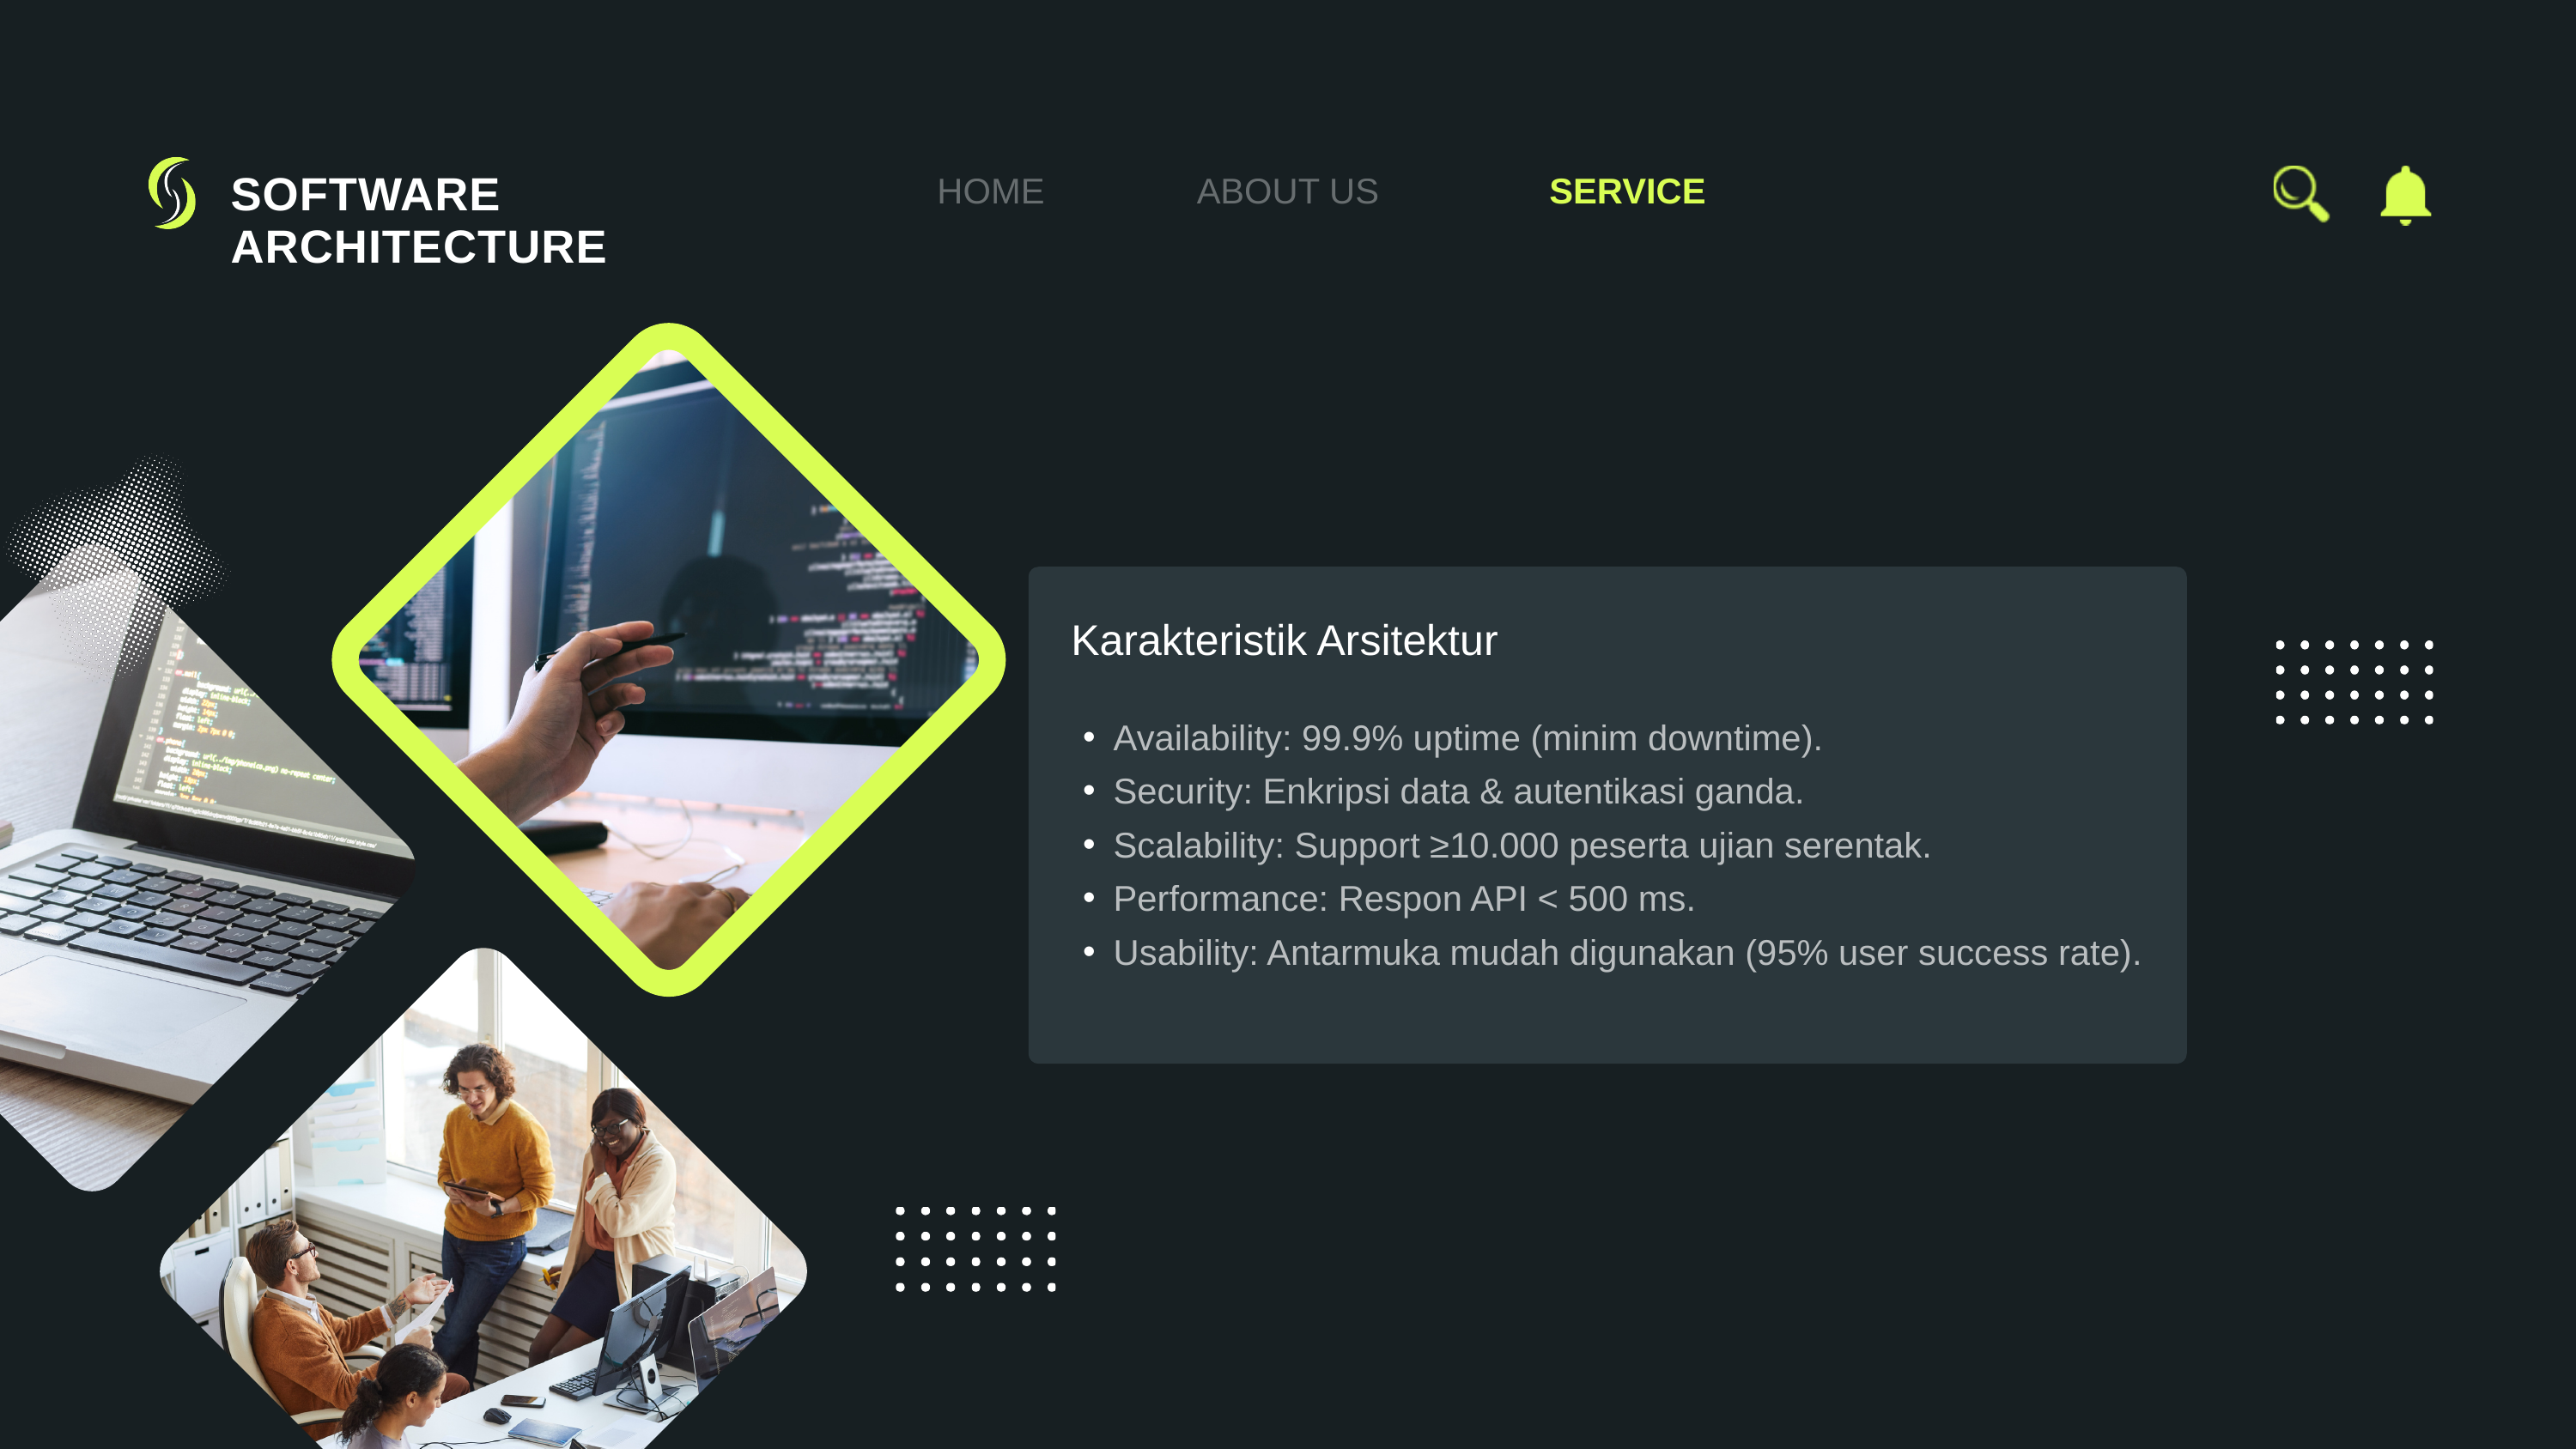

SOFTWARE ARCHITECTURE
HOME
ABOUT US
SERVICE

Karakteristik Arsitektur

Availability: 99.9% uptime (minim downtime).
Security: Enkripsi data & autentikasi ganda.
Scalability: Support ≥10.000 peserta ujian serentak.
Performance: Respon API < 500 ms.
Usability: Antarmuka mudah digunakan (95% user success rate).